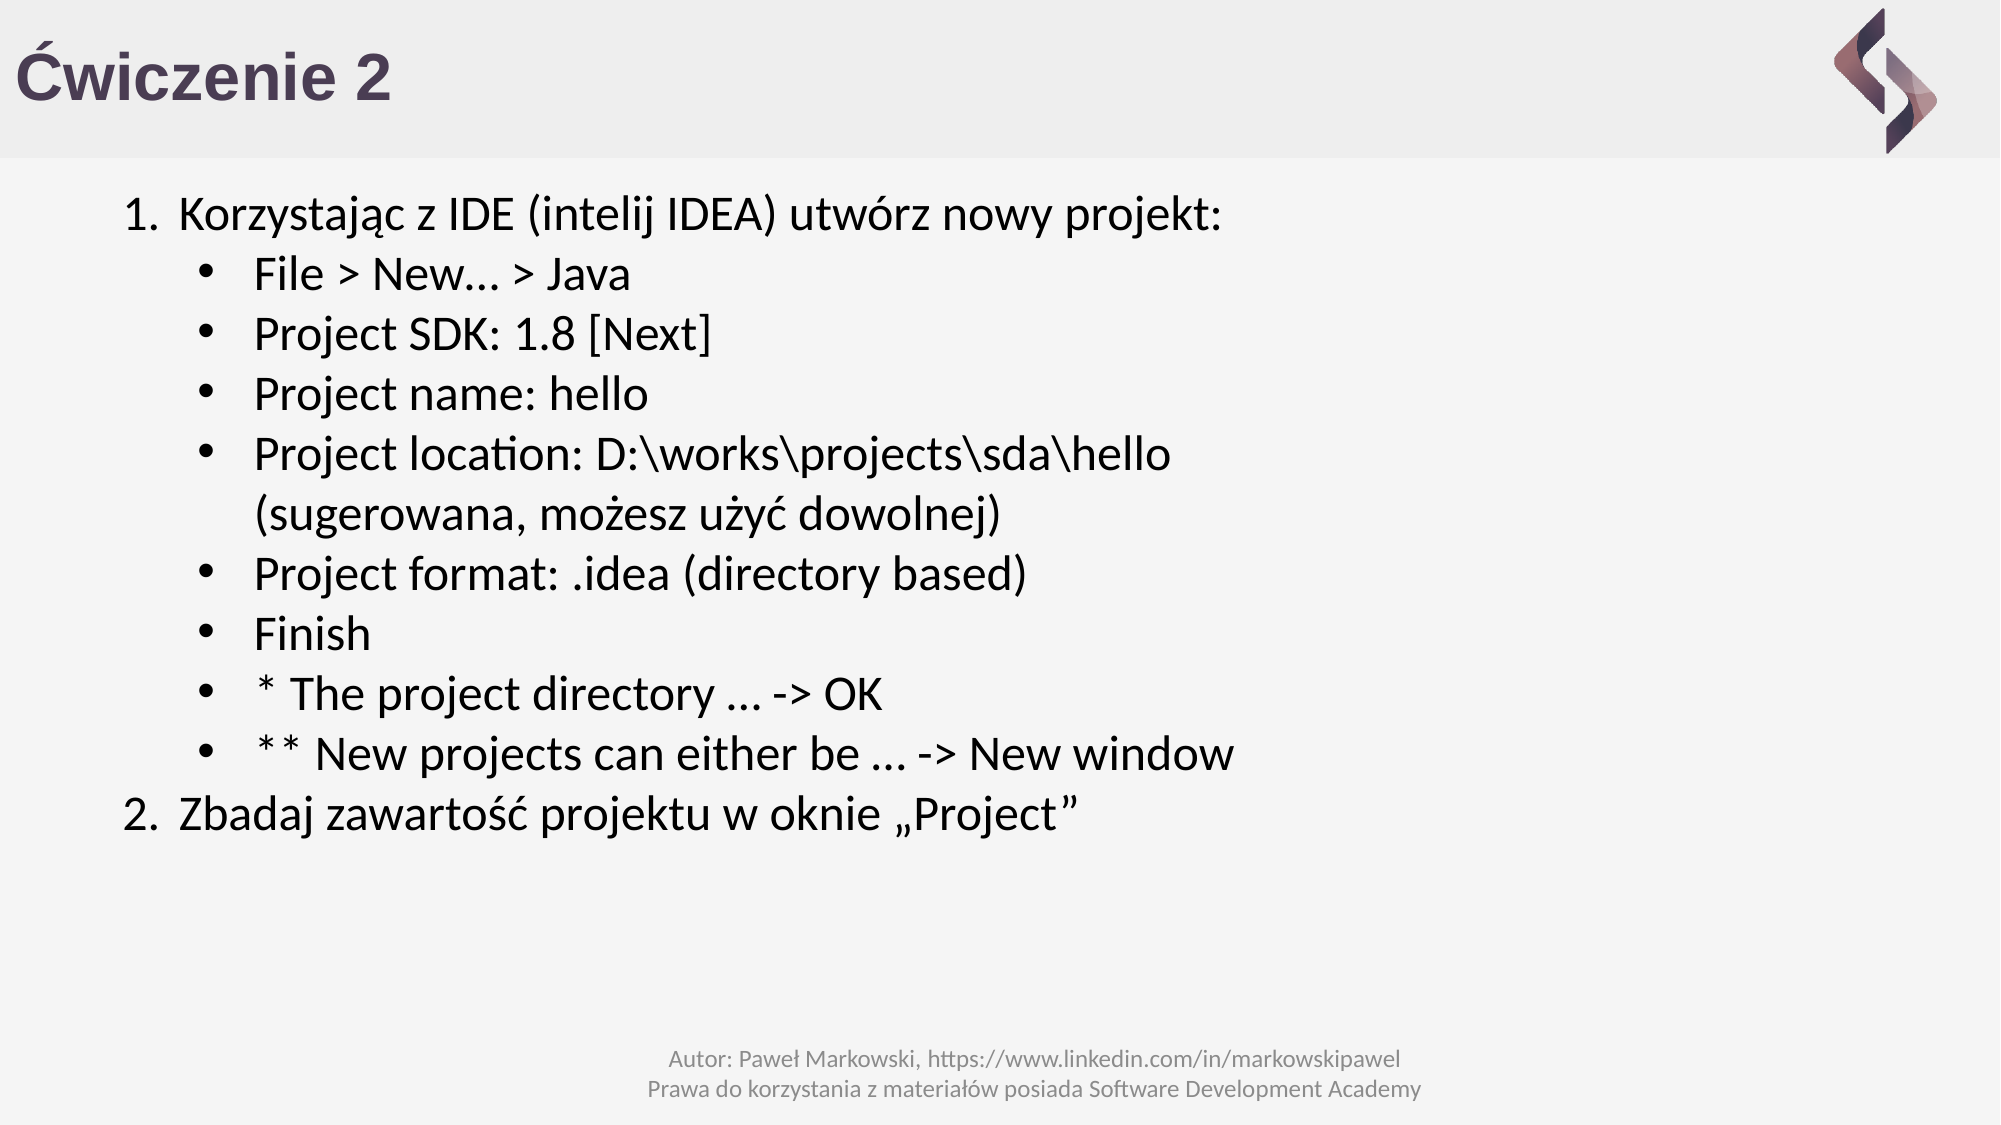

# Ćwiczenie 2
Korzystając z IDE (intelij IDEA) utwórz nowy projekt:
File > New… > Java
Project SDK: 1.8 [Next]
Project name: hello
Project location: D:\works\projects\sda\hello (sugerowana, możesz użyć dowolnej)
Project format: .idea (directory based)
Finish
* The project directory … -> OK
** New projects can either be … -> New window
Zbadaj zawartość projektu w oknie „Project”
Autor: Paweł Markowski, https://www.linkedin.com/in/markowskipawel
Prawa do korzystania z materiałów posiada Software Development Academy